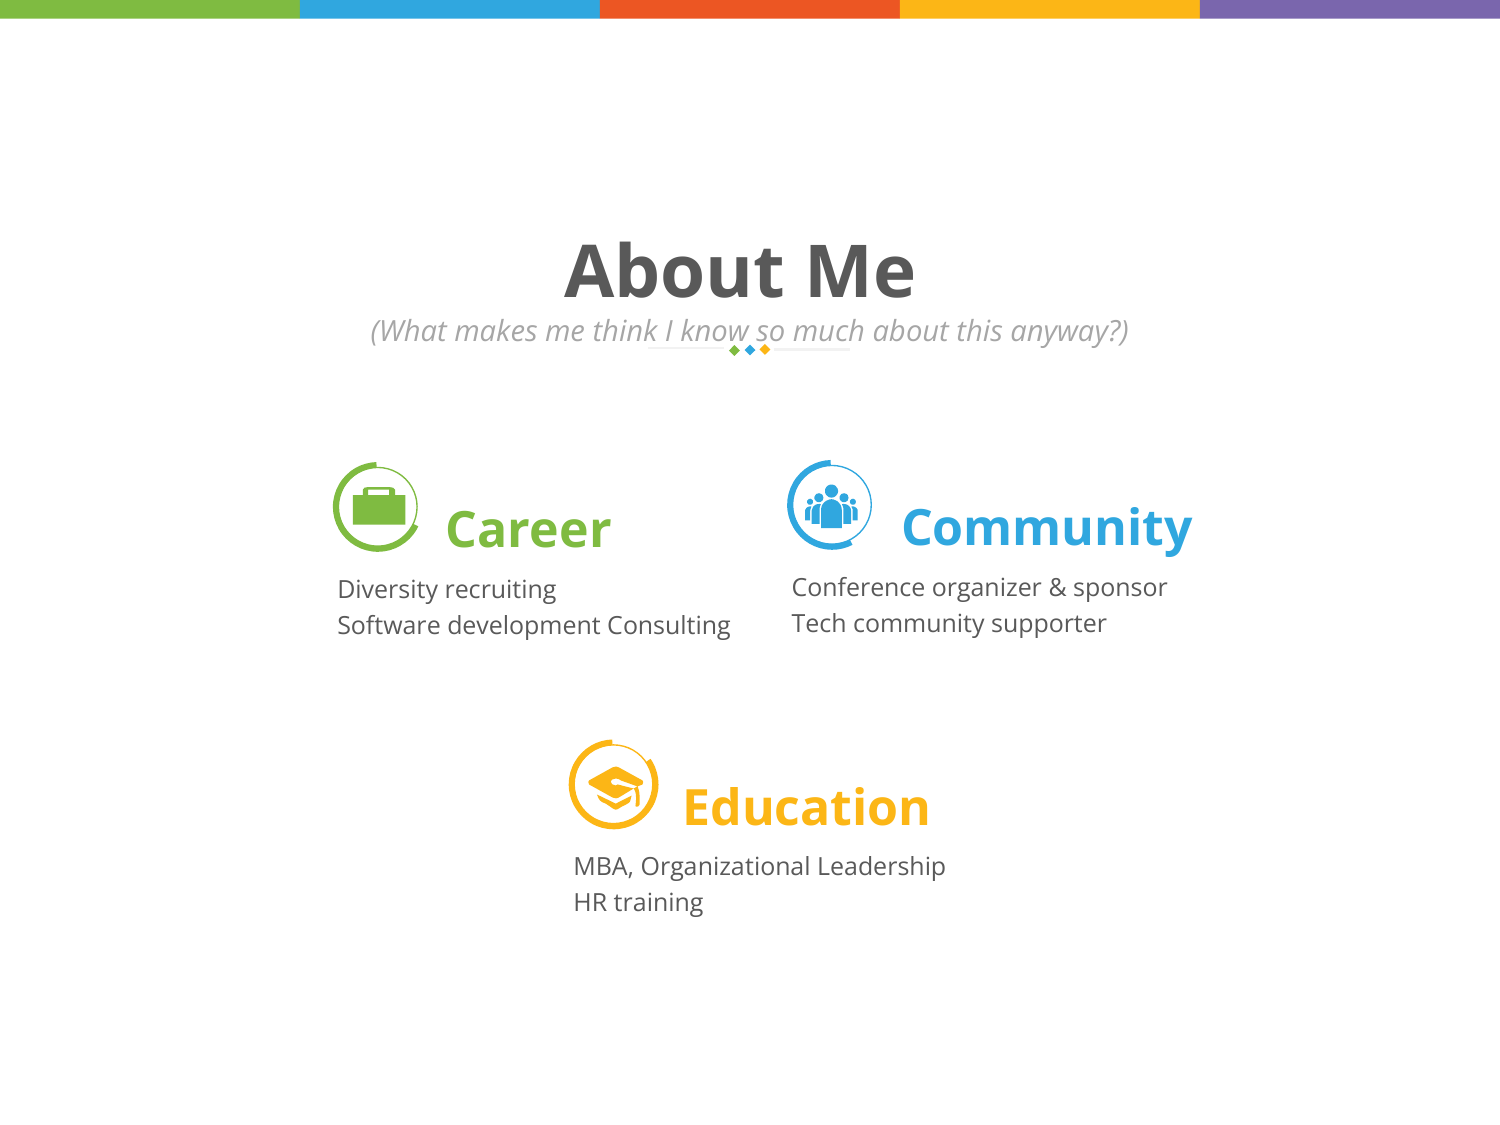

About Me
(What makes me think I know so much about this anyway?)

Community
Career

Conference organizer & sponsor
Tech community supporter
Diversity recruiting
Software development Consulting

Education

MBA, Organizational Leadership
HR training